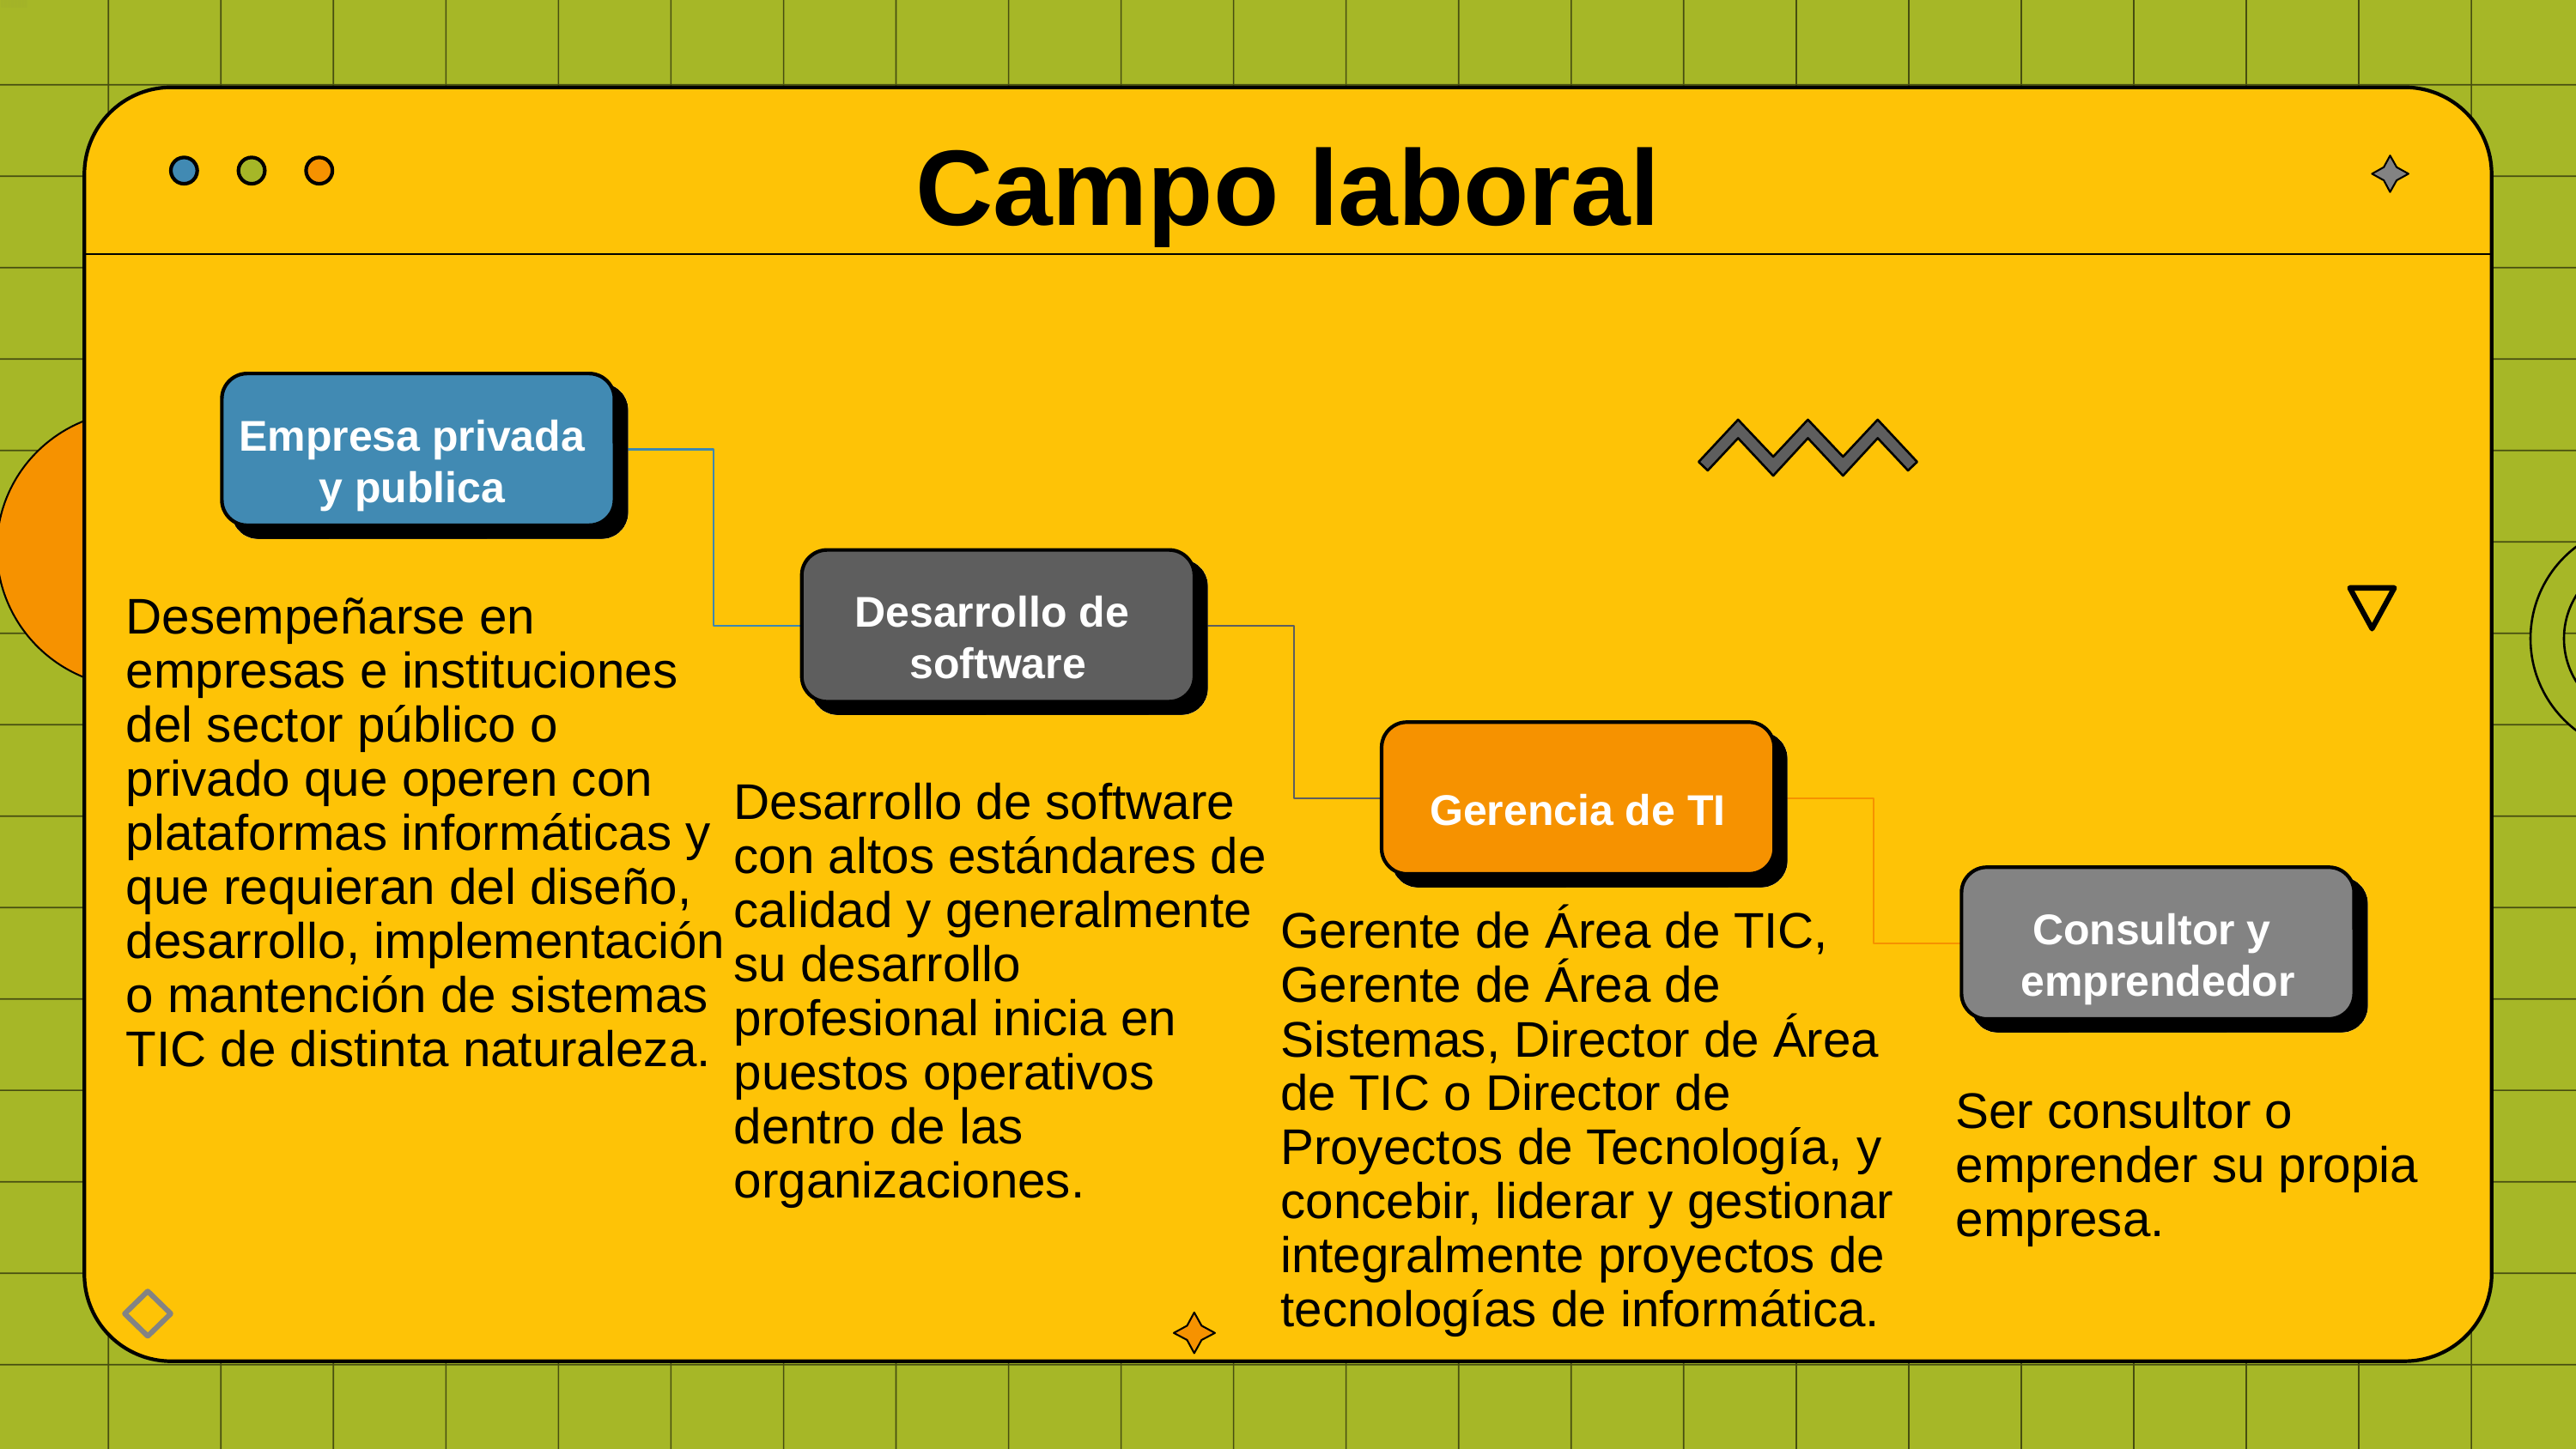

# Campo laboral

Empresa privada
y publica

Desarrollo de
software
Desempeñarse en empresas e instituciones del sector público o privado que operen con plataformas informáticas y que requieran del diseño, desarrollo, implementación o mantención de sistemas TIC de distinta naturaleza.

Gerencia de TI
Desarrollo de software con altos estándares de calidad y generalmente su desarrollo profesional inicia en puestos operativos dentro de las organizaciones.
Consultor y
emprendedor
Gerente de Área de TIC, Gerente de Área de Sistemas, Director de Área de TIC o Director de Proyectos de Tecnología, y concebir, liderar y gestionar integralmente proyectos de tecnologías de informática.
Ser consultor o emprender su propia empresa.